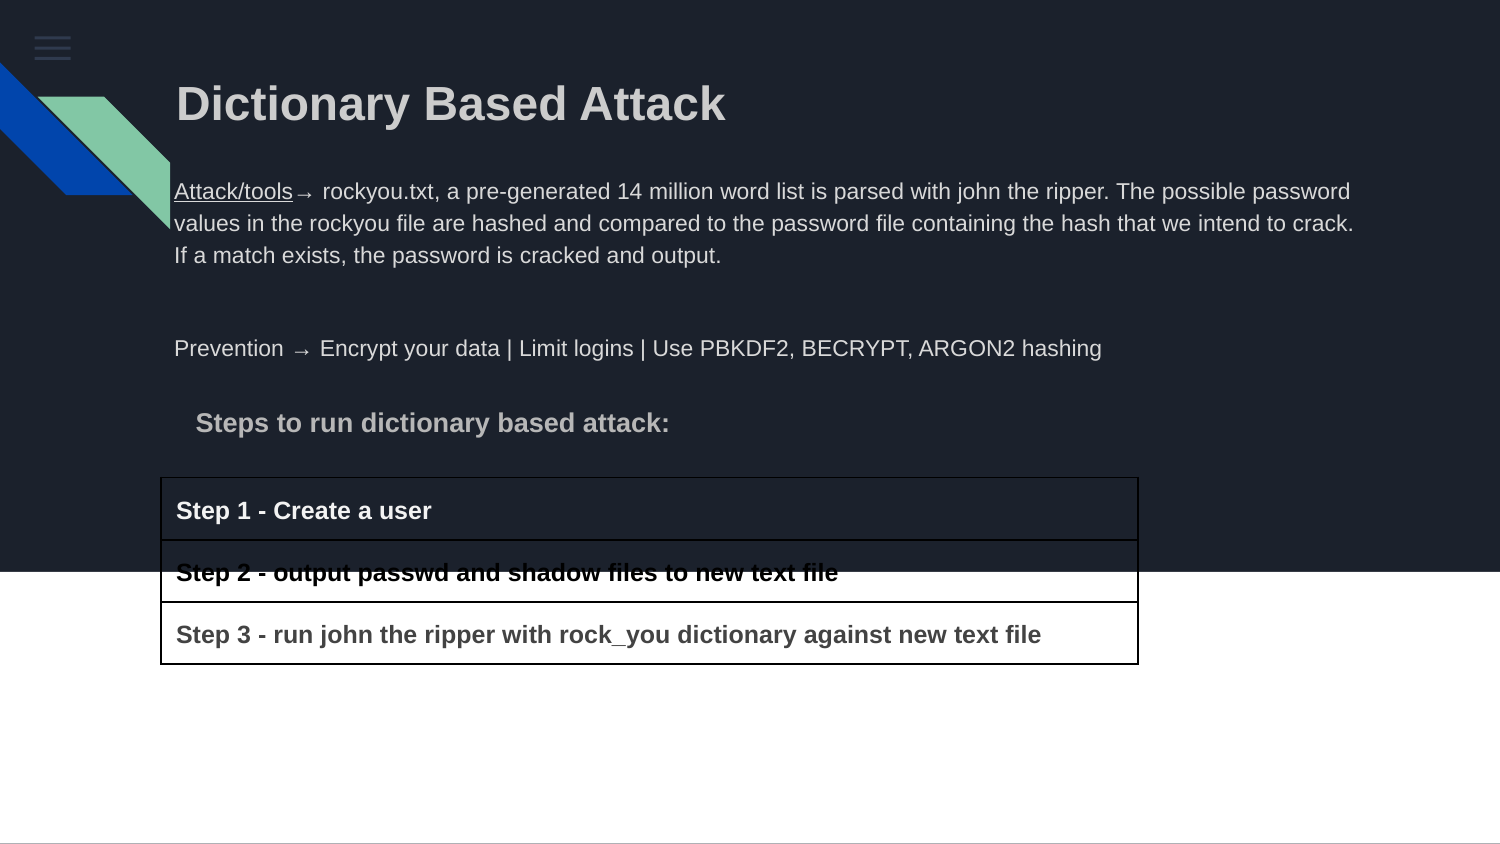

Dictionary Based Attack
Attack/tools→ rockyou.txt, a pre-generated 14 million word list is parsed with john the ripper. The possible password values in the rockyou file are hashed and compared to the password file containing the hash that we intend to crack. If a match exists, the password is cracked and output.

Prevention → Encrypt your data | Limit logins | Use PBKDF2, BECRYPT, ARGON2 hashing

Steps to run dictionary based attack:
| Step 1 - Create a user |
| --- |
| Step 2 - output passwd and shadow files to new text file |
| Step 3 - run john the ripper with rock\_you dictionary against new text file |